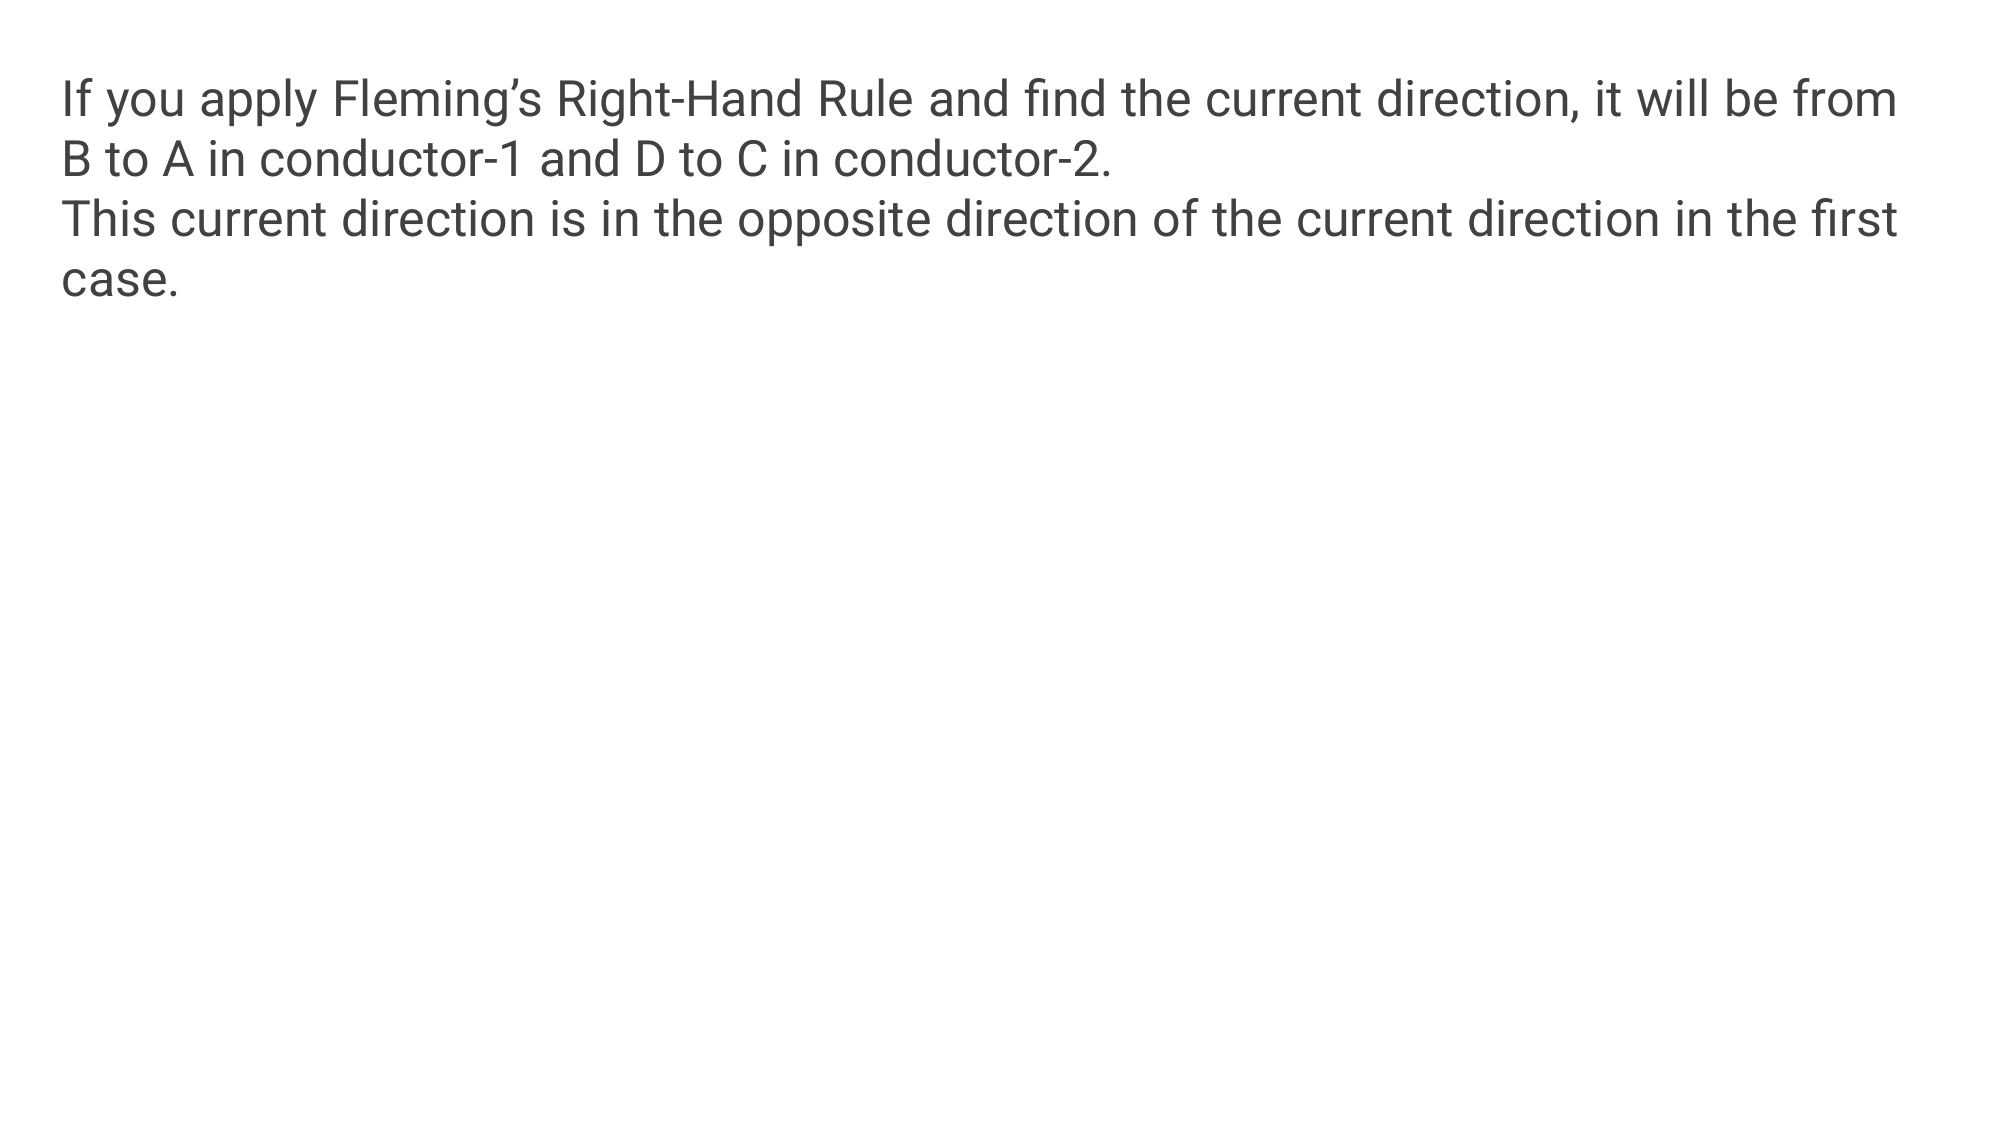

If you apply Fleming’s Right-Hand Rule and find the current direction, it will be from B to A in conductor-1 and D to C in conductor-2.
This current direction is in the opposite direction of the current direction in the first case.